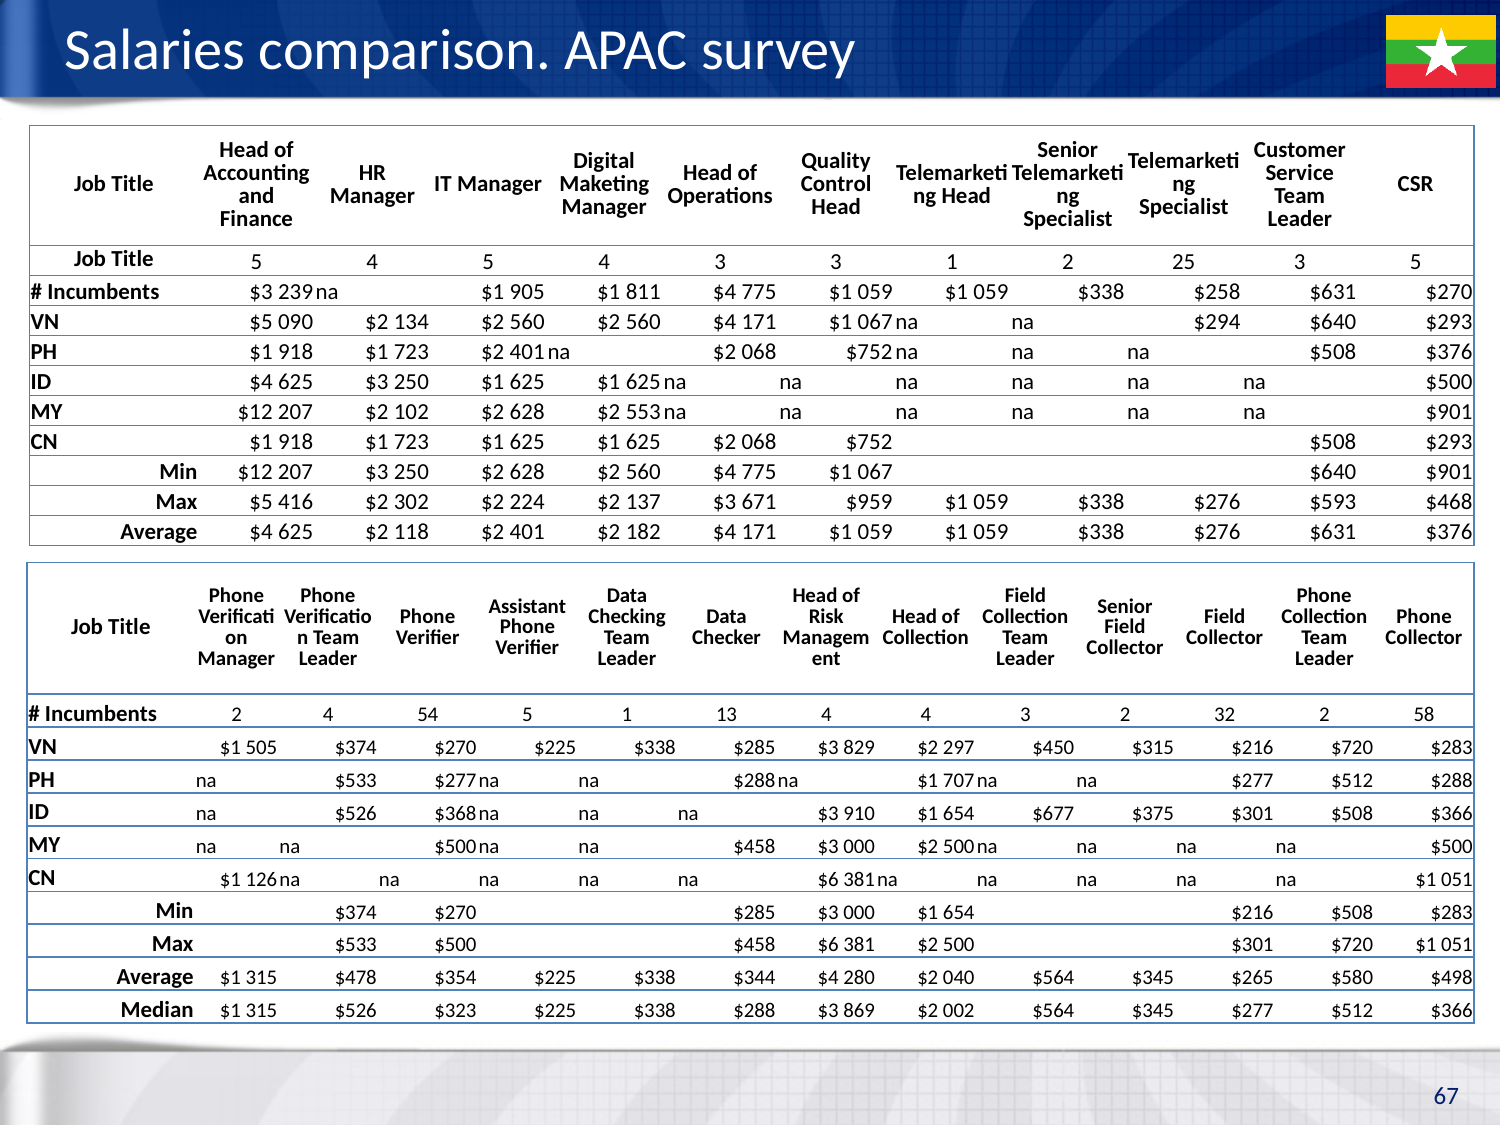

# Salaries comparison. APAC survey
| Job Title | Head of Accounting and Finance | HR Manager | IT Manager | Digital Maketing Manager | Head of Operations | Quality Control Head | Telemarketing Head | Senior Telemarketing Specialist | Telemarketing Specialist | Customer Service Team Leader | CSR |
| --- | --- | --- | --- | --- | --- | --- | --- | --- | --- | --- | --- |
| Job Title | 5 | 4 | 5 | 4 | 3 | 3 | 1 | 2 | 25 | 3 | 5 |
| # Incumbents | $3 239 | na | $1 905 | $1 811 | $4 775 | $1 059 | $1 059 | $338 | $258 | $631 | $270 |
| VN | $5 090 | $2 134 | $2 560 | $2 560 | $4 171 | $1 067 | na | na | $294 | $640 | $293 |
| PH | $1 918 | $1 723 | $2 401 | na | $2 068 | $752 | na | na | na | $508 | $376 |
| ID | $4 625 | $3 250 | $1 625 | $1 625 | na | na | na | na | na | na | $500 |
| MY | $12 207 | $2 102 | $2 628 | $2 553 | na | na | na | na | na | na | $901 |
| CN | $1 918 | $1 723 | $1 625 | $1 625 | $2 068 | $752 |  |  |  | $508 | $293 |
| Min | $12 207 | $3 250 | $2 628 | $2 560 | $4 775 | $1 067 |  |  |  | $640 | $901 |
| Max | $5 416 | $2 302 | $2 224 | $2 137 | $3 671 | $959 | $1 059 | $338 | $276 | $593 | $468 |
| Average | $4 625 | $2 118 | $2 401 | $2 182 | $4 171 | $1 059 | $1 059 | $338 | $276 | $631 | $376 |
| Job Title | Phone Verification Manager | Phone Verification Team Leader | Phone Verifier | Assistant Phone Verifier | Data Checking Team Leader | Data Checker | Head of Risk Management | Head of Collection | Field Collection Team Leader | Senior Field Collector | Field Collector | Phone Collection Team Leader | Phone Collector |
| --- | --- | --- | --- | --- | --- | --- | --- | --- | --- | --- | --- | --- | --- |
| # Incumbents | 2 | 4 | 54 | 5 | 1 | 13 | 4 | 4 | 3 | 2 | 32 | 2 | 58 |
| VN | $1 505 | $374 | $270 | $225 | $338 | $285 | $3 829 | $2 297 | $450 | $315 | $216 | $720 | $283 |
| PH | na | $533 | $277 | na | na | $288 | na | $1 707 | na | na | $277 | $512 | $288 |
| ID | na | $526 | $368 | na | na | na | $3 910 | $1 654 | $677 | $375 | $301 | $508 | $366 |
| MY | na | na | $500 | na | na | $458 | $3 000 | $2 500 | na | na | na | na | $500 |
| CN | $1 126 | na | na | na | na | na | $6 381 | na | na | na | na | na | $1 051 |
| Min |  | $374 | $270 |  |  | $285 | $3 000 | $1 654 |  |  | $216 | $508 | $283 |
| Max |  | $533 | $500 |  |  | $458 | $6 381 | $2 500 |  |  | $301 | $720 | $1 051 |
| Average | $1 315 | $478 | $354 | $225 | $338 | $344 | $4 280 | $2 040 | $564 | $345 | $265 | $580 | $498 |
| Median | $1 315 | $526 | $323 | $225 | $338 | $288 | $3 869 | $2 002 | $564 | $345 | $277 | $512 | $366 |
67